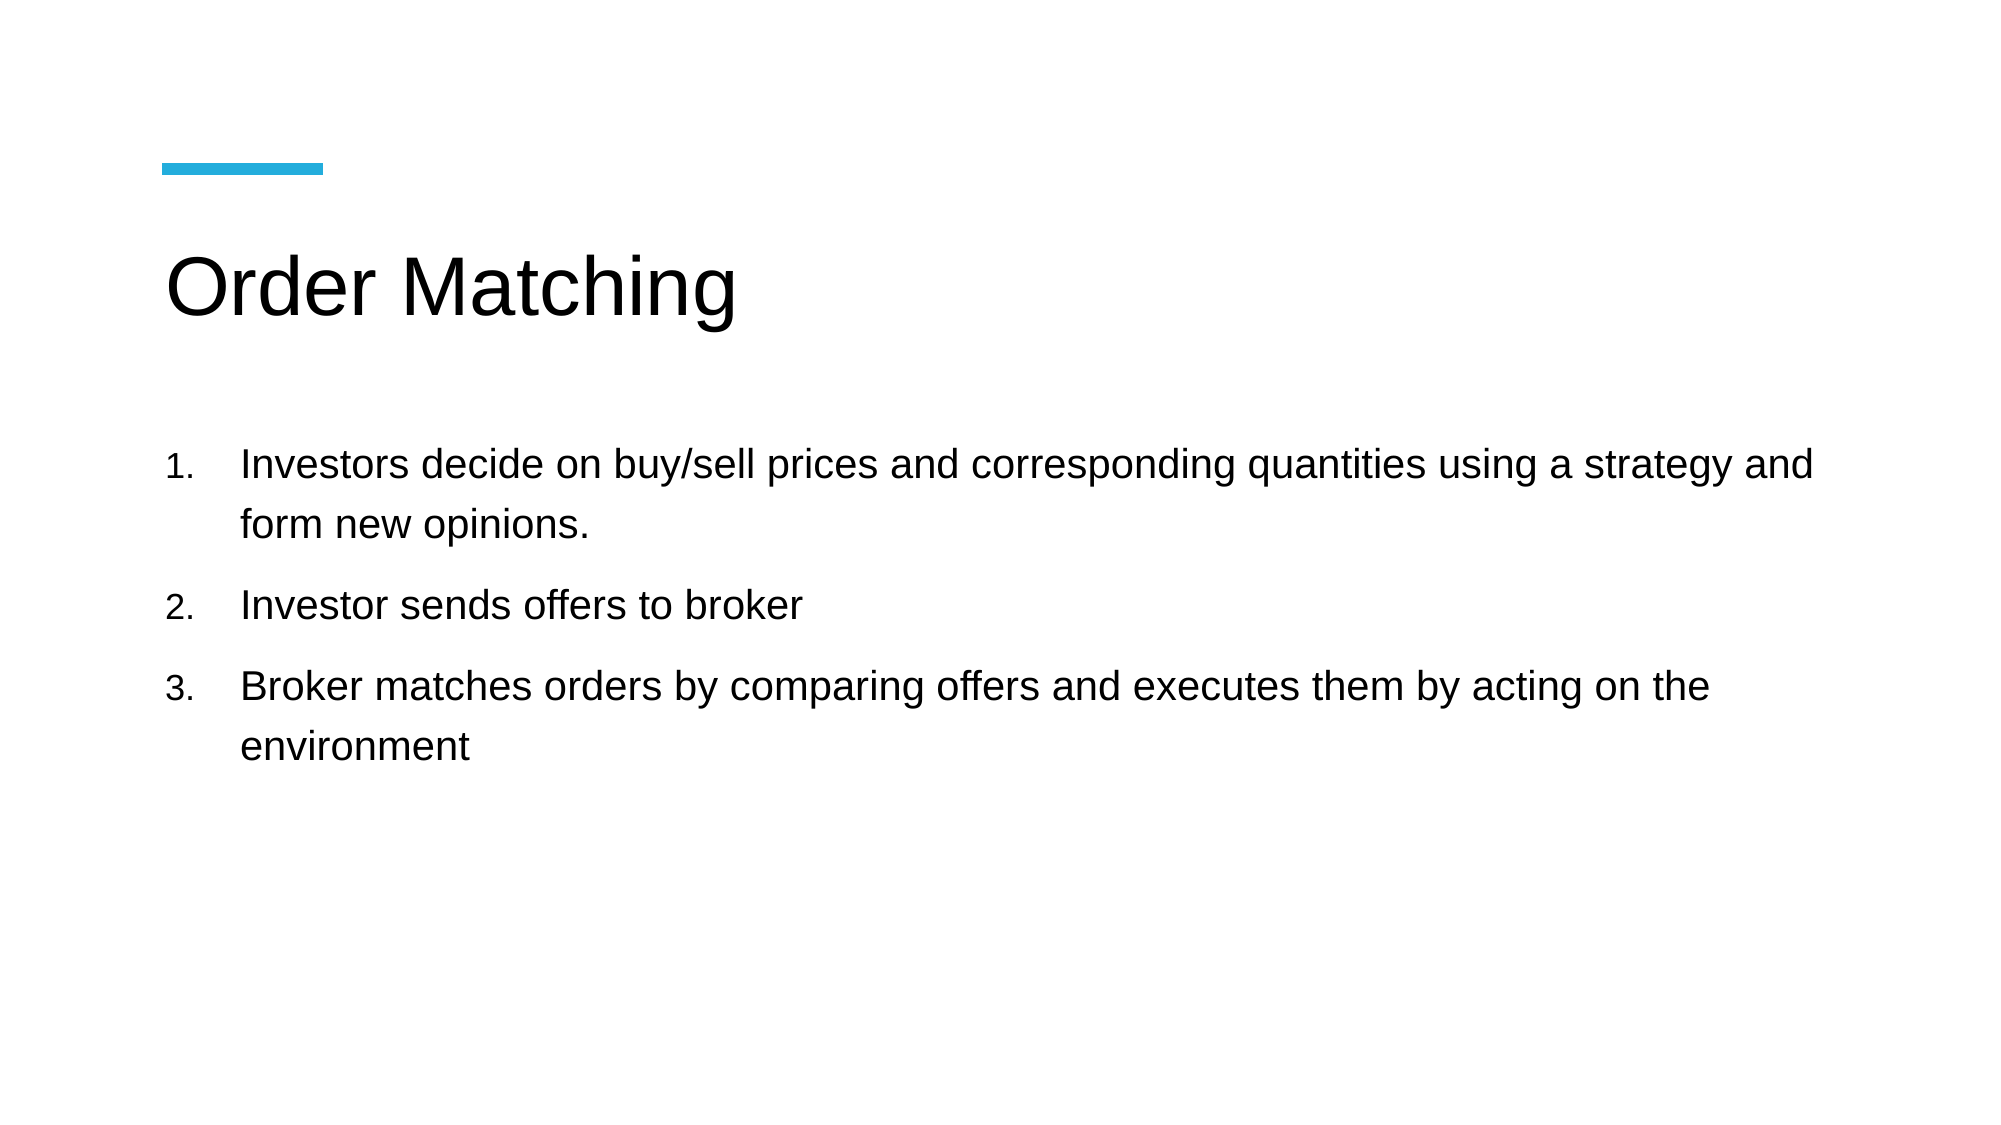

# Order Matching
Investors decide on buy/sell prices and corresponding quantities using a strategy and form new opinions.
Investor sends offers to broker
Broker matches orders by comparing offers and executes them by acting on the environment